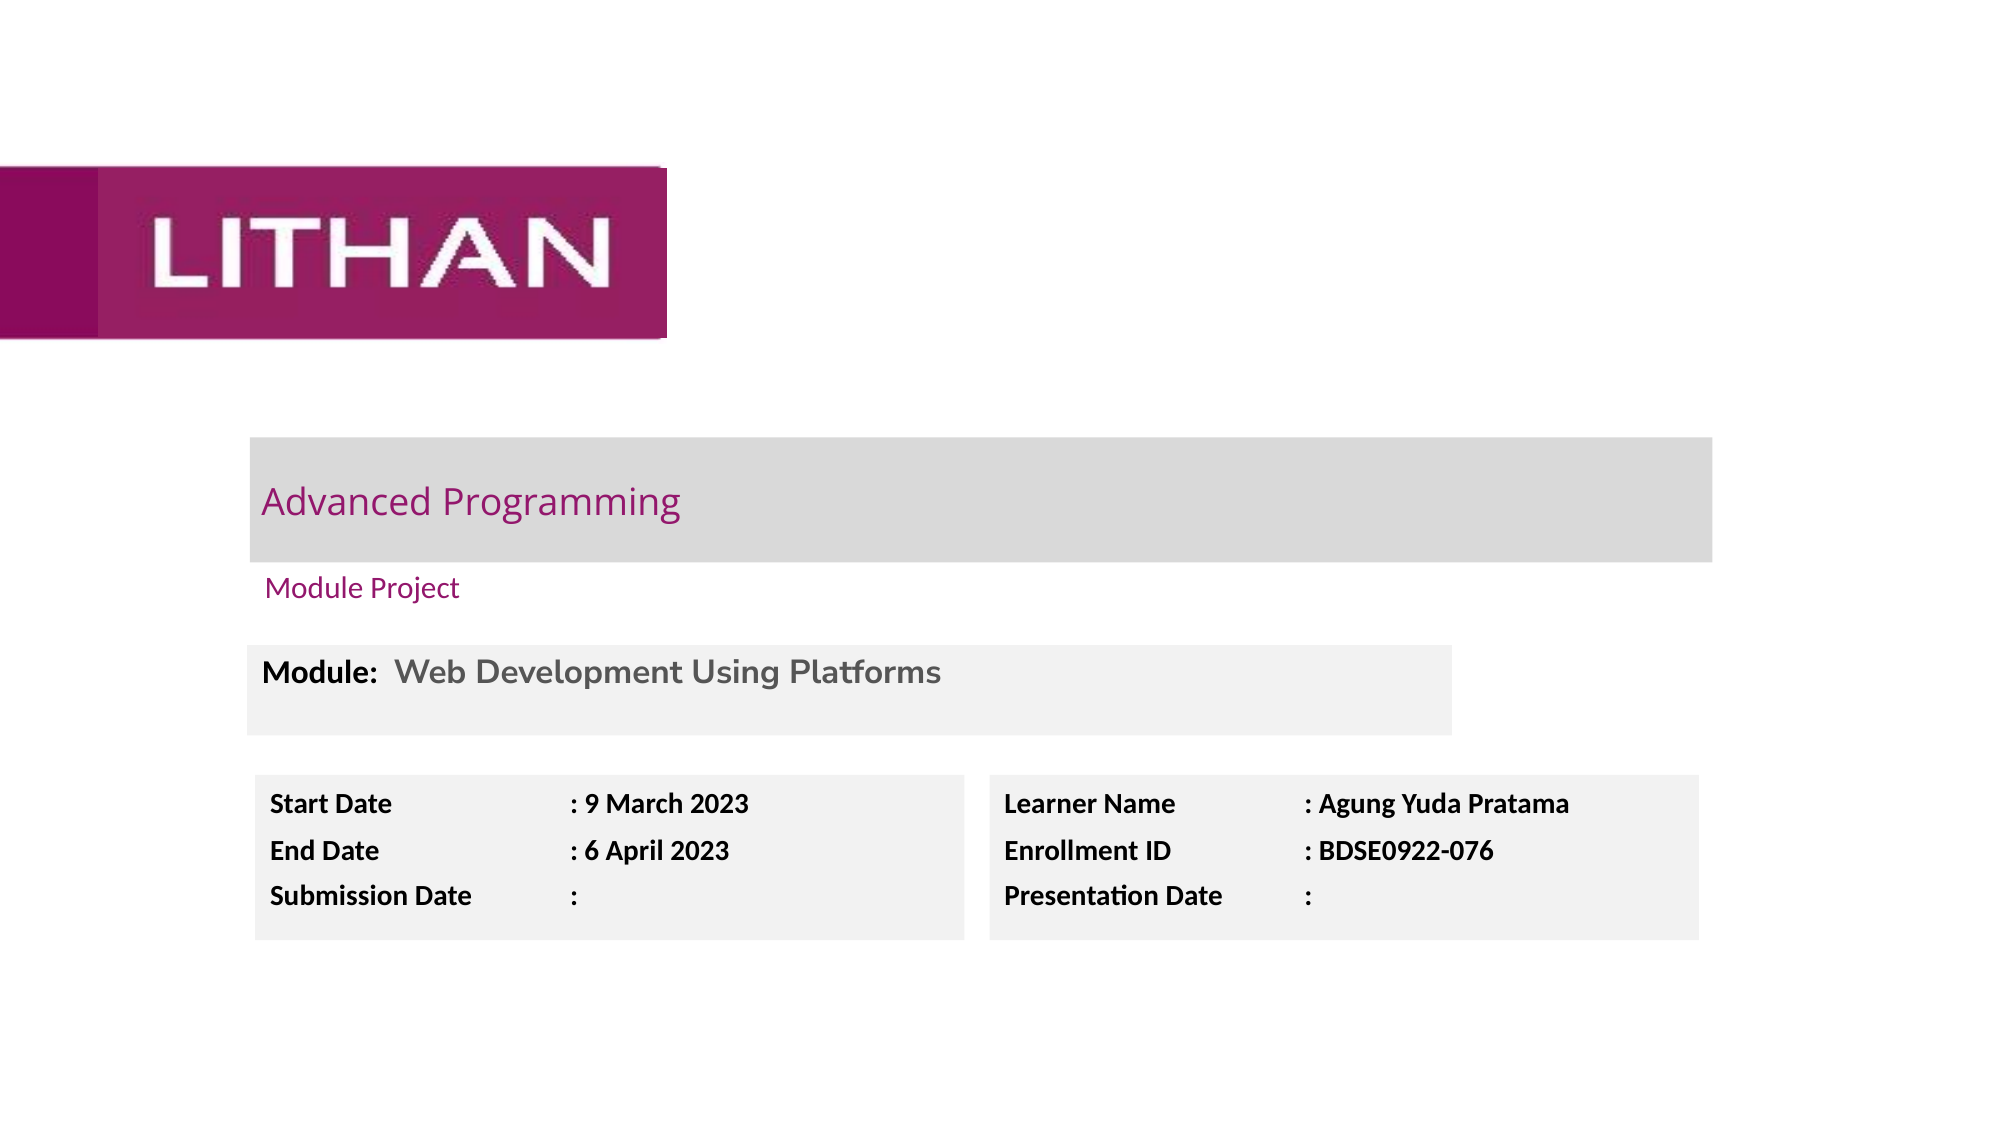

# Advanced Programming
Module Project
Module:  Web Development Using Platforms

Start Date		: 9 March 2023
End Date		: 6 April 2023
Submission Date	:
Learner Name	: Agung Yuda Pratama
Enrollment ID	: BDSE0922-076
Presentation Date	: